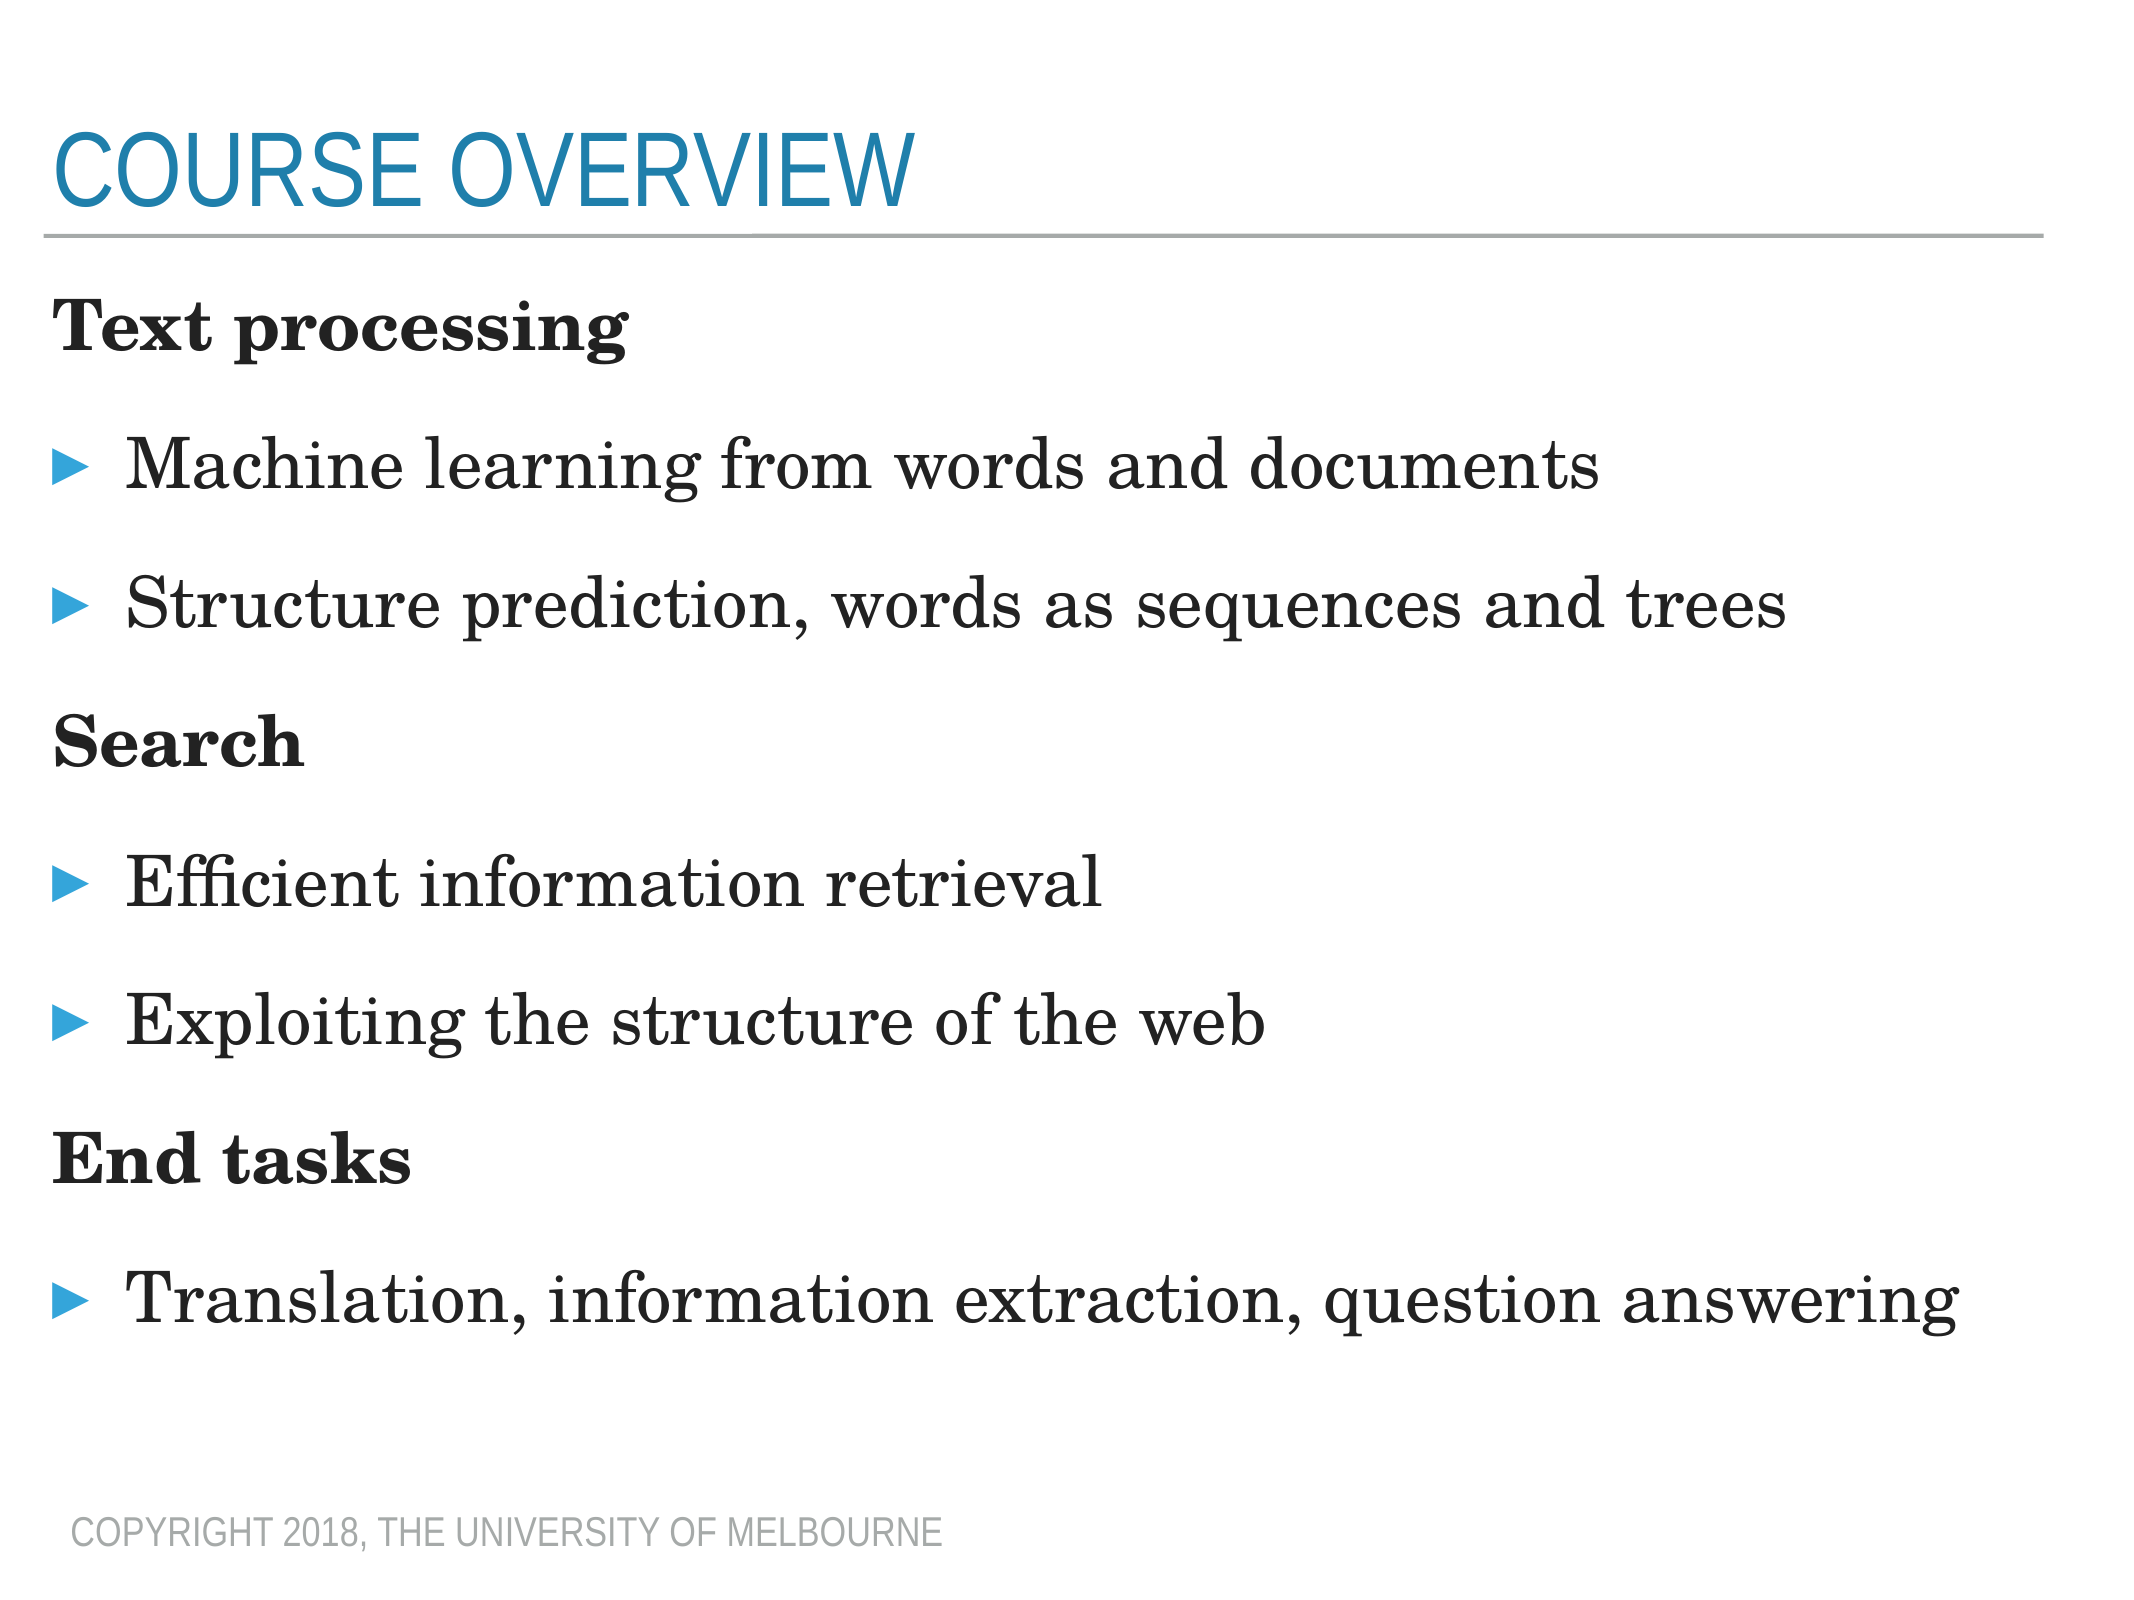

# Course overview
Text processing
Machine learning from words and documents
Structure prediction, words as sequences and trees
Search
Efficient information retrieval
Exploiting the structure of the web
End tasks
Translation, information extraction, question answering